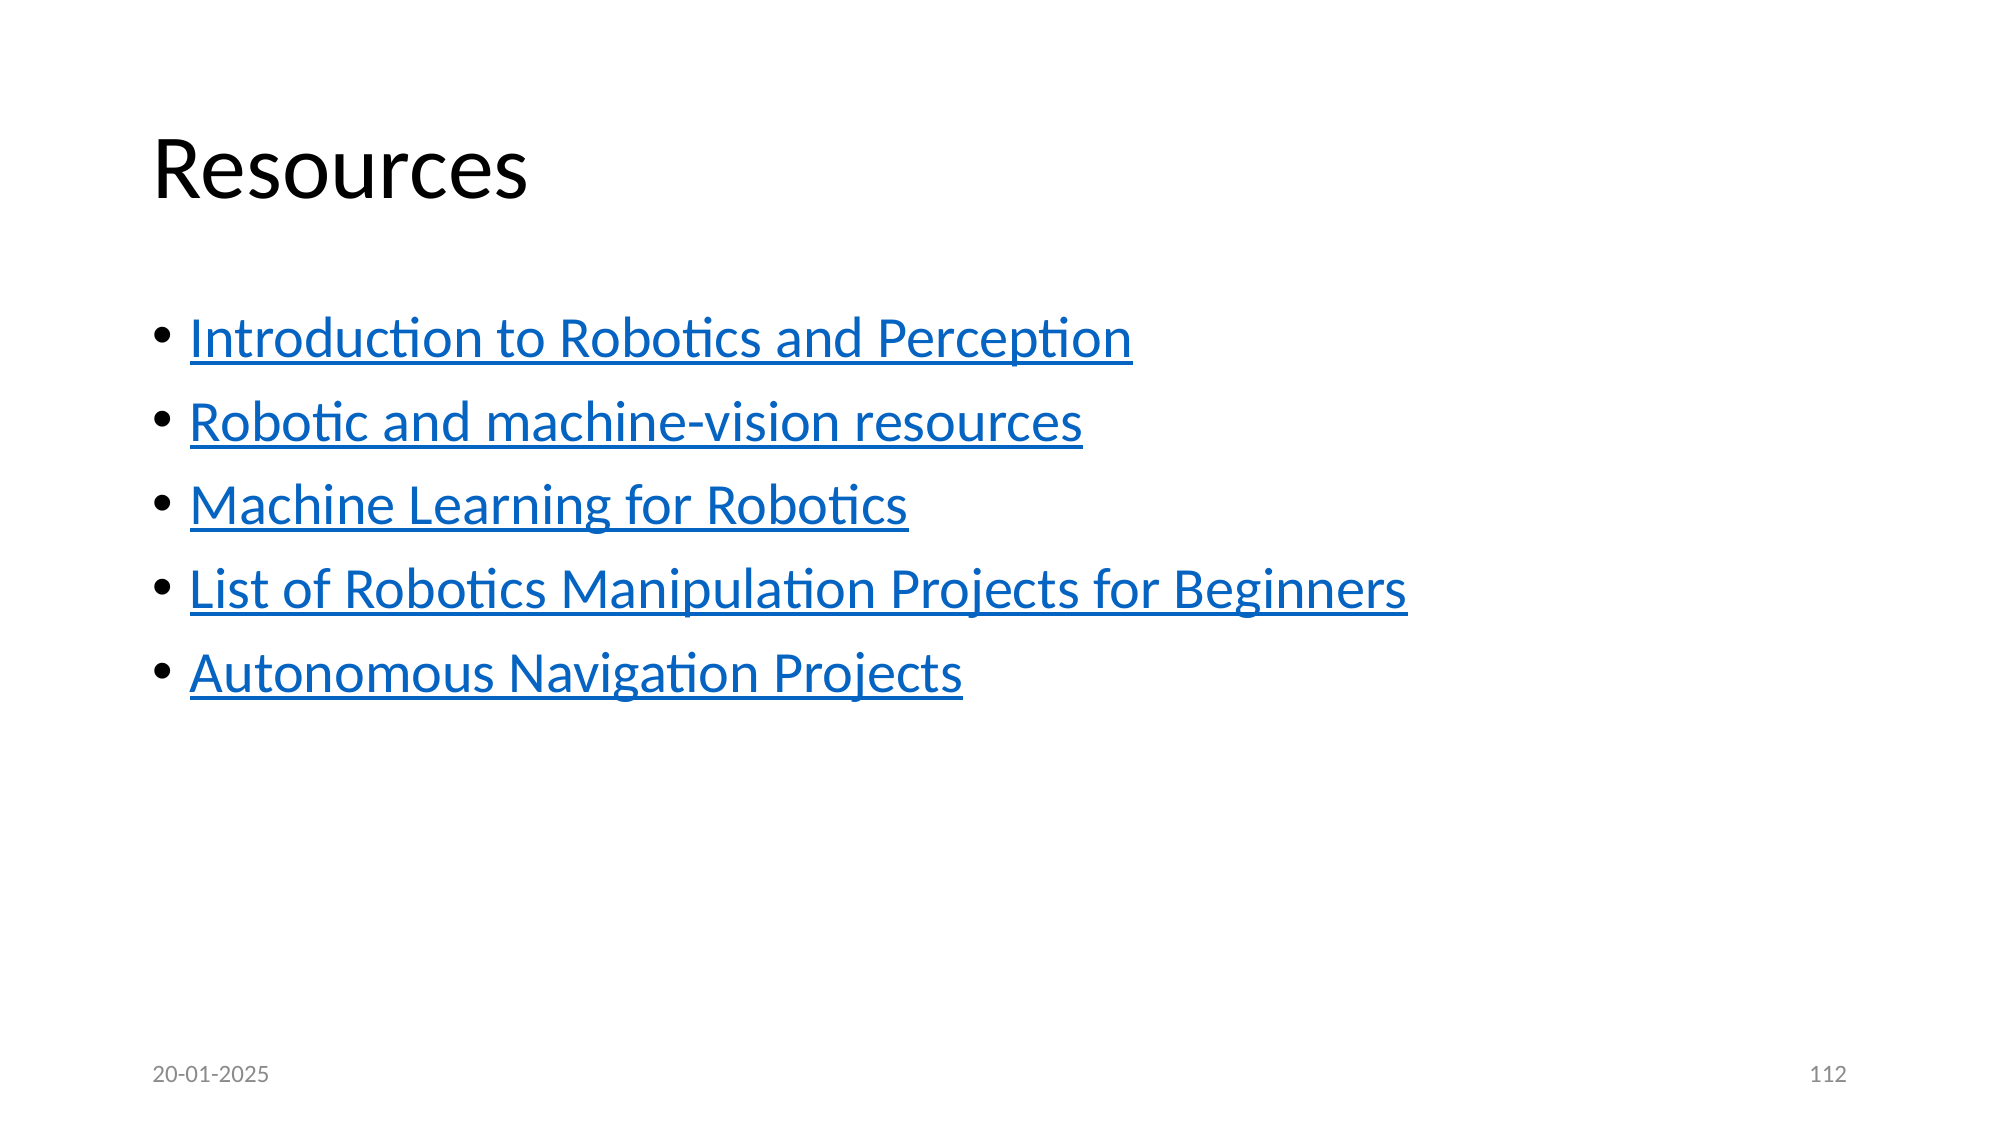

# Resources
Introduction to Robotics and Perception
Robotic and machine-vision resources
Machine Learning for Robotics
List of Robotics Manipulation Projects for Beginners
Autonomous Navigation Projects
20-01-2025

112